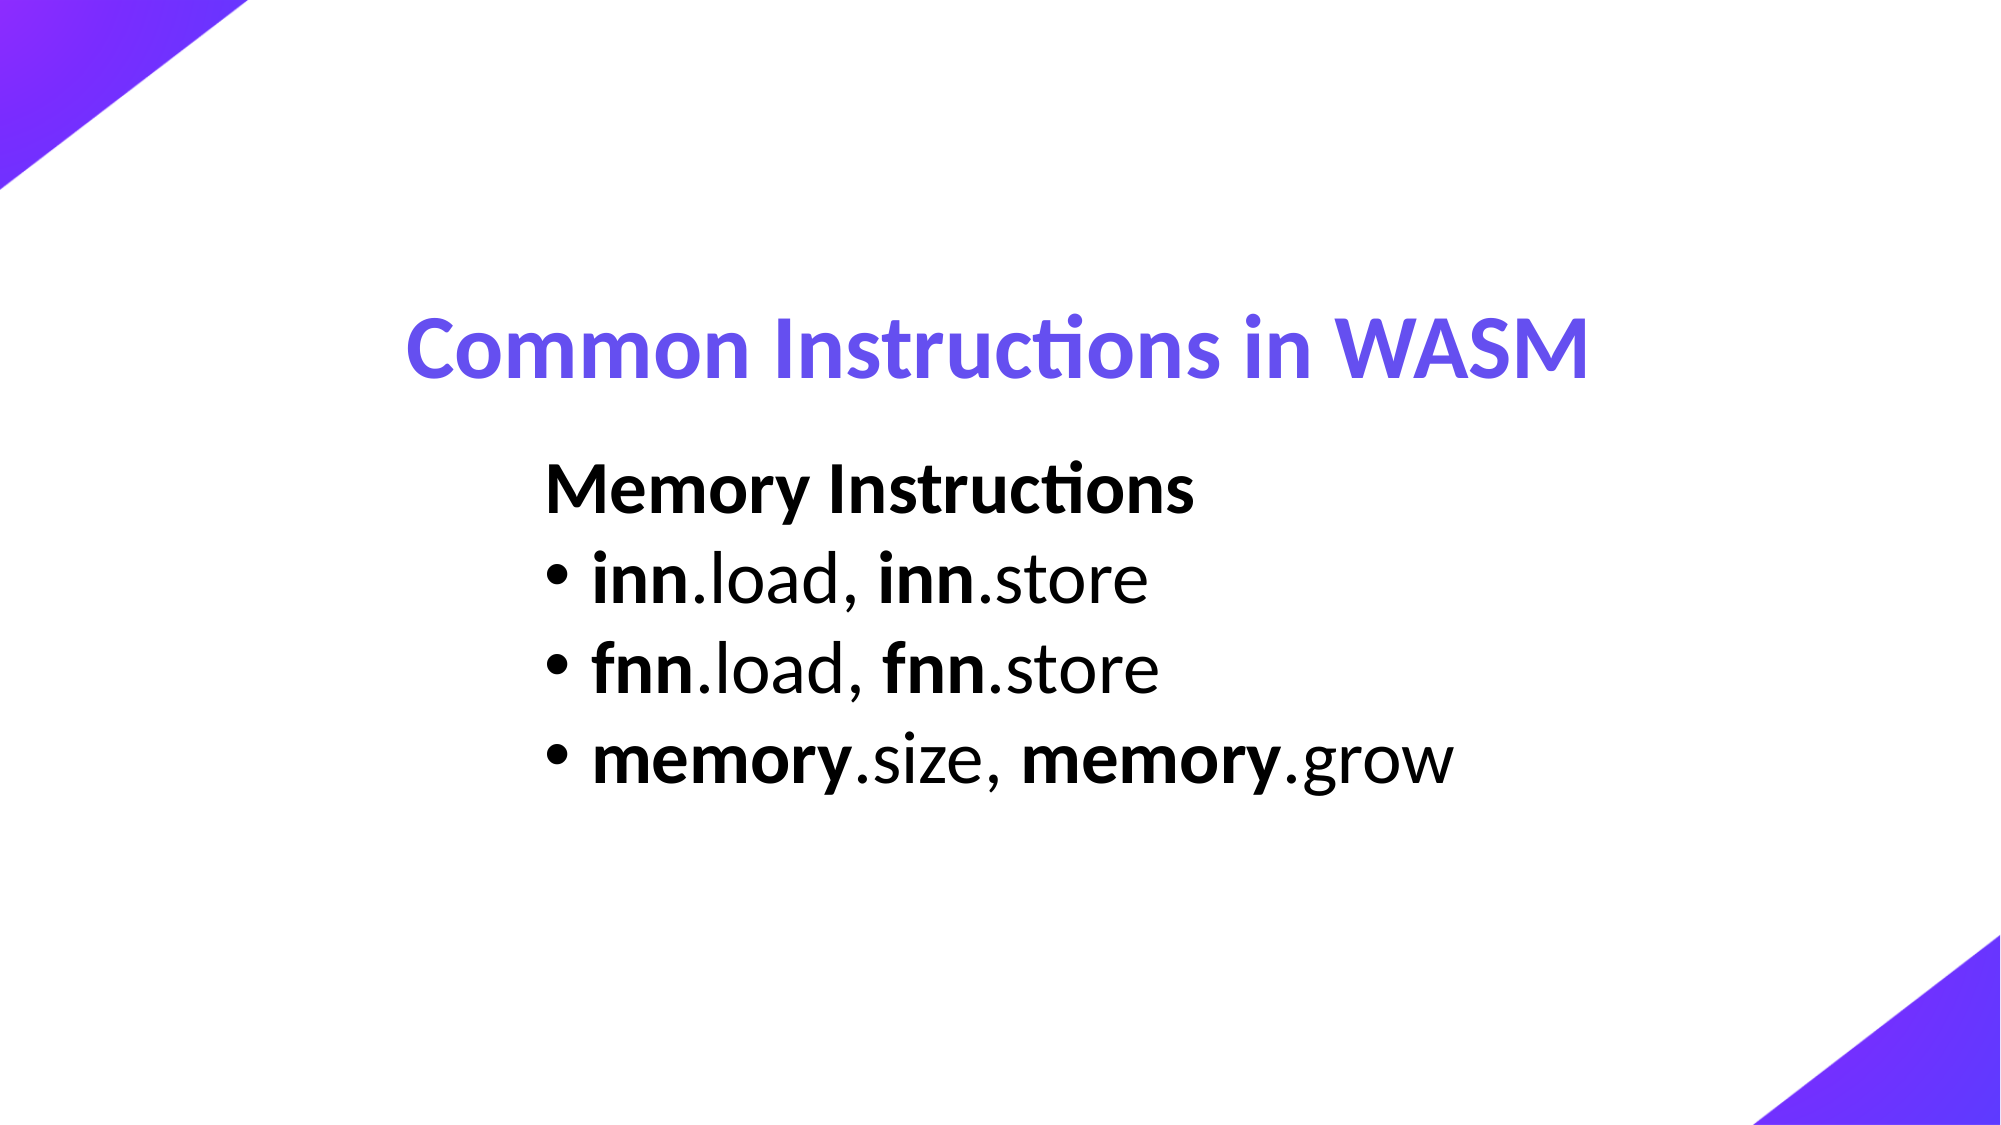

Common Instructions in WASM
Memory Instructions
inn.load, inn.store
fnn.load, fnn.store
memory.size, memory.grow